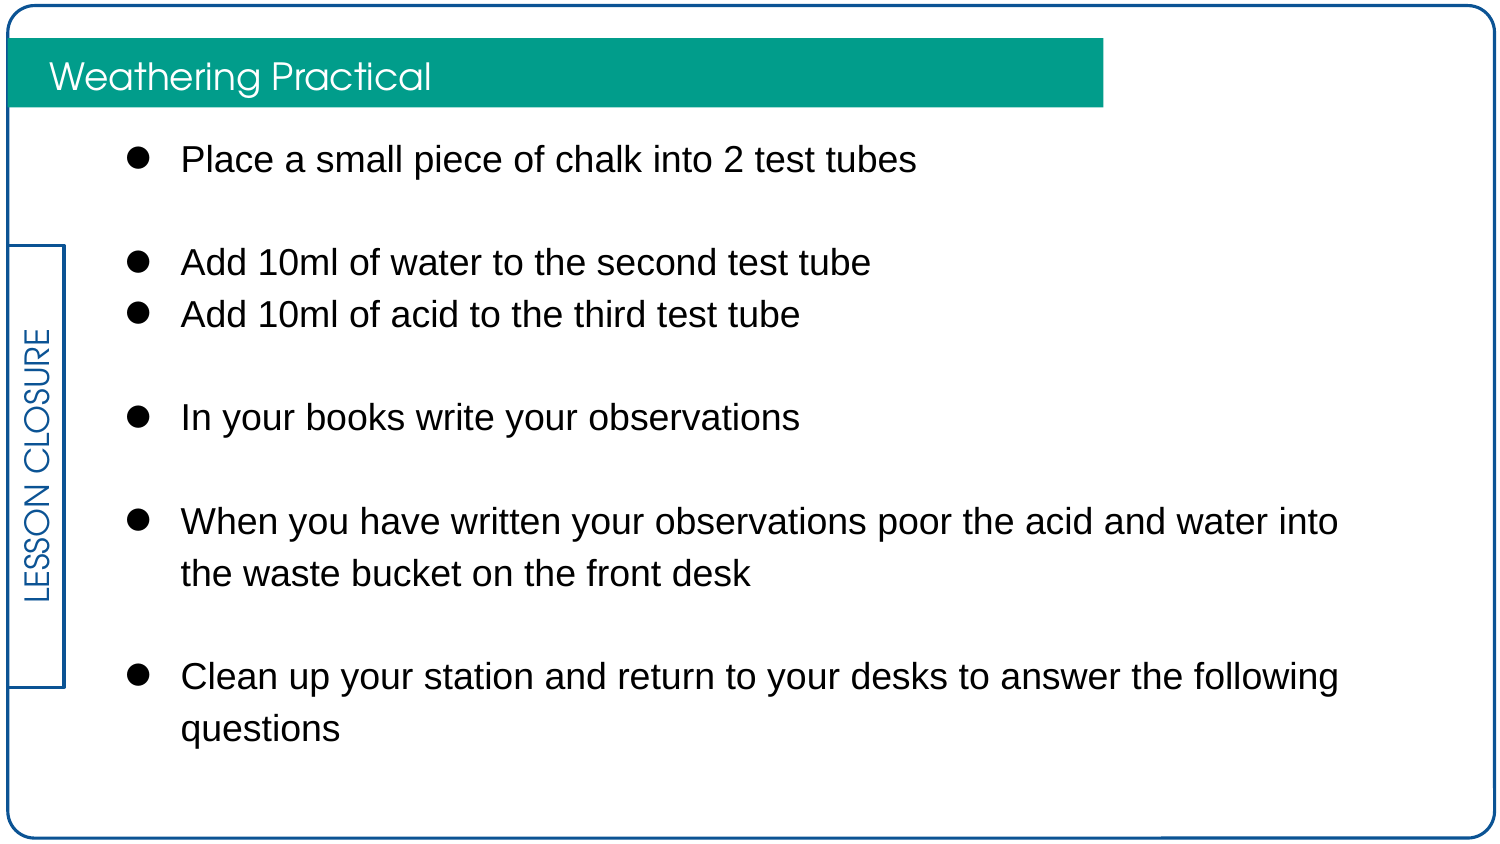

Weathering Practical
Place a small piece of chalk into 2 test tubes

Add 10ml of water to the second test tube
Add 10ml of acid to the third test tube

In your books write your observations

When you have written your observations poor the acid and water into the waste bucket on the front desk

Clean up your station and return to your desks to answer the following questions